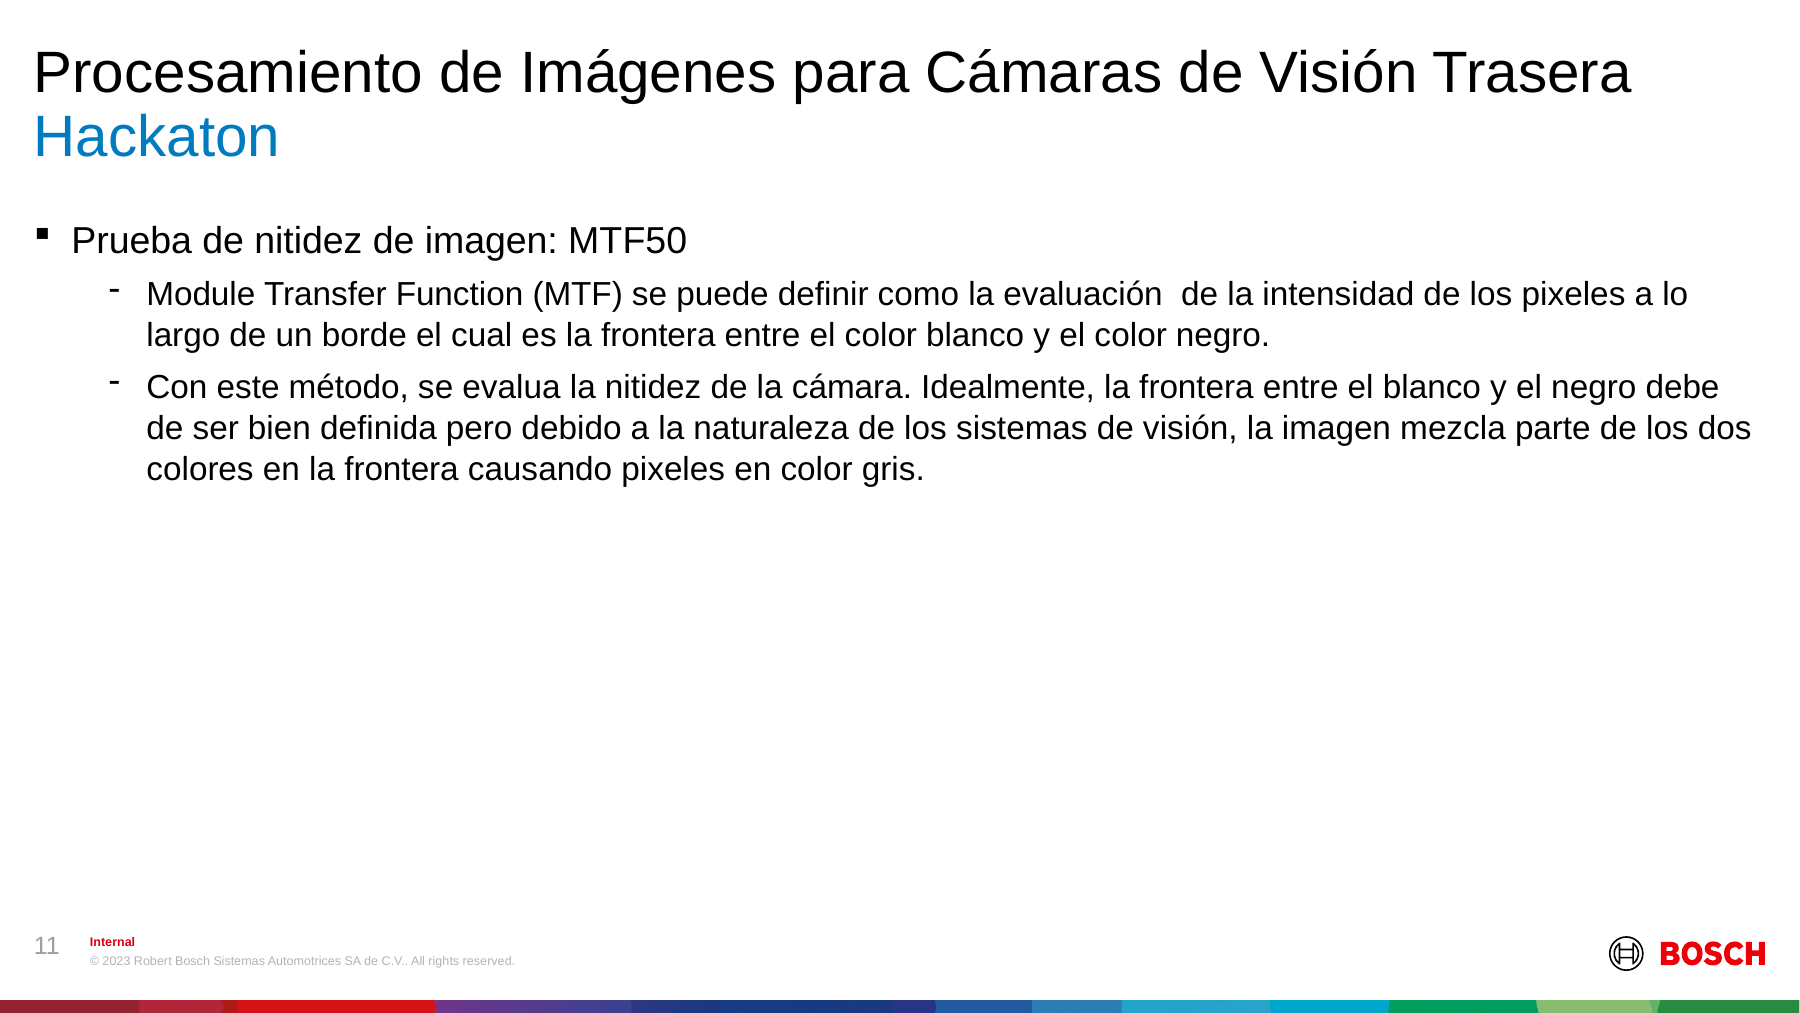

Procesamiento de Imágenes para Cámaras de Visión Trasera
# Hackaton
Prueba de nitidez de imagen: MTF50
Module Transfer Function (MTF) se puede definir como la evaluación  de la intensidad de los pixeles a lo largo de un borde el cual es la frontera entre el color blanco y el color negro.
Con este método, se evalua la nitidez de la cámara. Idealmente, la frontera entre el blanco y el negro debe de ser bien definida pero debido a la naturaleza de los sistemas de visión, la imagen mezcla parte de los dos colores en la frontera causando pixeles en color gris.

11